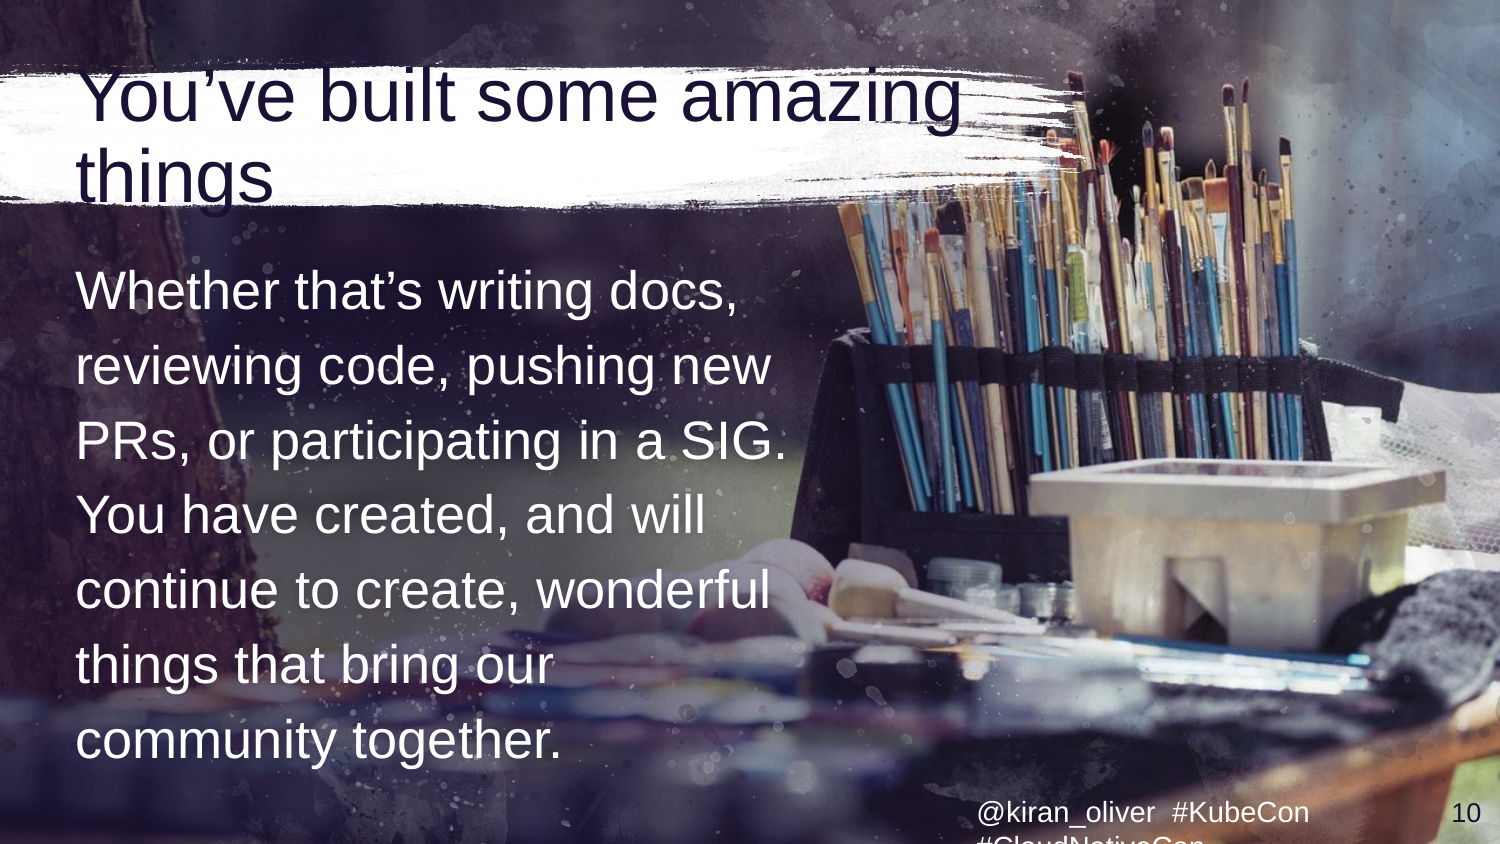

# You’ve built some amazing things
Whether that’s writing docs, reviewing code, pushing new PRs, or participating in a SIG. You have created, and will continue to create, wonderful things that bring our community together.
@kiran_oliver  #KubeCon  #CloudNativeCon
10